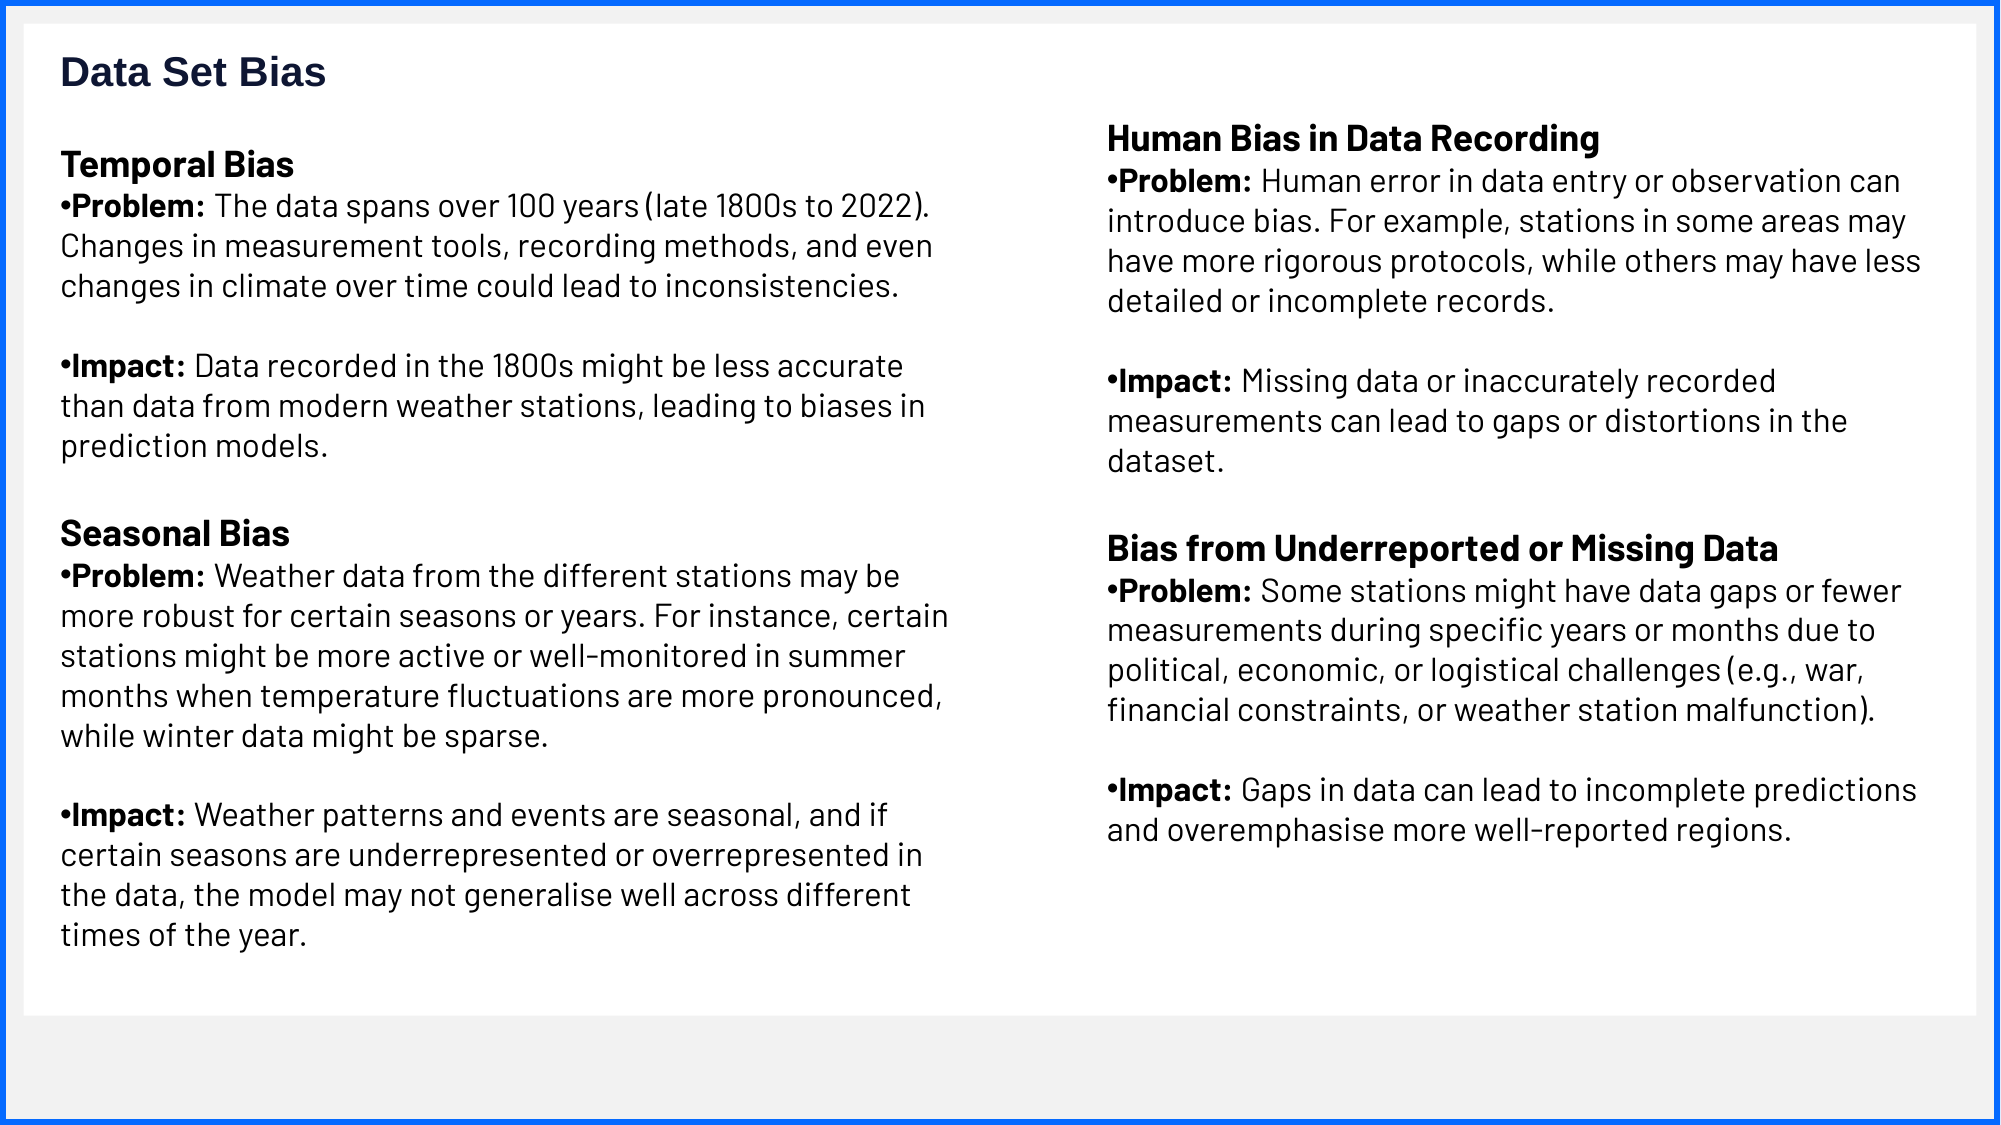

Data Set Bias

Temporal Bias
Problem: The data spans over 100 years (late 1800s to 2022). Changes in measurement tools, recording methods, and even changes in climate over time could lead to inconsistencies.
Impact: Data recorded in the 1800s might be less accurate than data from modern weather stations, leading to biases in prediction models.

Seasonal Bias
Problem: Weather data from the different stations may be more robust for certain seasons or years. For instance, certain stations might be more active or well-monitored in summer months when temperature fluctuations are more pronounced, while winter data might be sparse.

Impact: Weather patterns and events are seasonal, and if certain seasons are underrepresented or overrepresented in the data, the model may not generalise well across different times of the year.

Human Bias in Data Recording
Problem: Human error in data entry or observation can introduce bias. For example, stations in some areas may have more rigorous protocols, while others may have less detailed or incomplete records.

Impact: Missing data or inaccurately recorded measurements can lead to gaps or distortions in the dataset.

Bias from Underreported or Missing Data
Problem: Some stations might have data gaps or fewer measurements during specific years or months due to political, economic, or logistical challenges (e.g., war, financial constraints, or weather station malfunction).

Impact: Gaps in data can lead to incomplete predictions and overemphasise more well-reported regions.

5